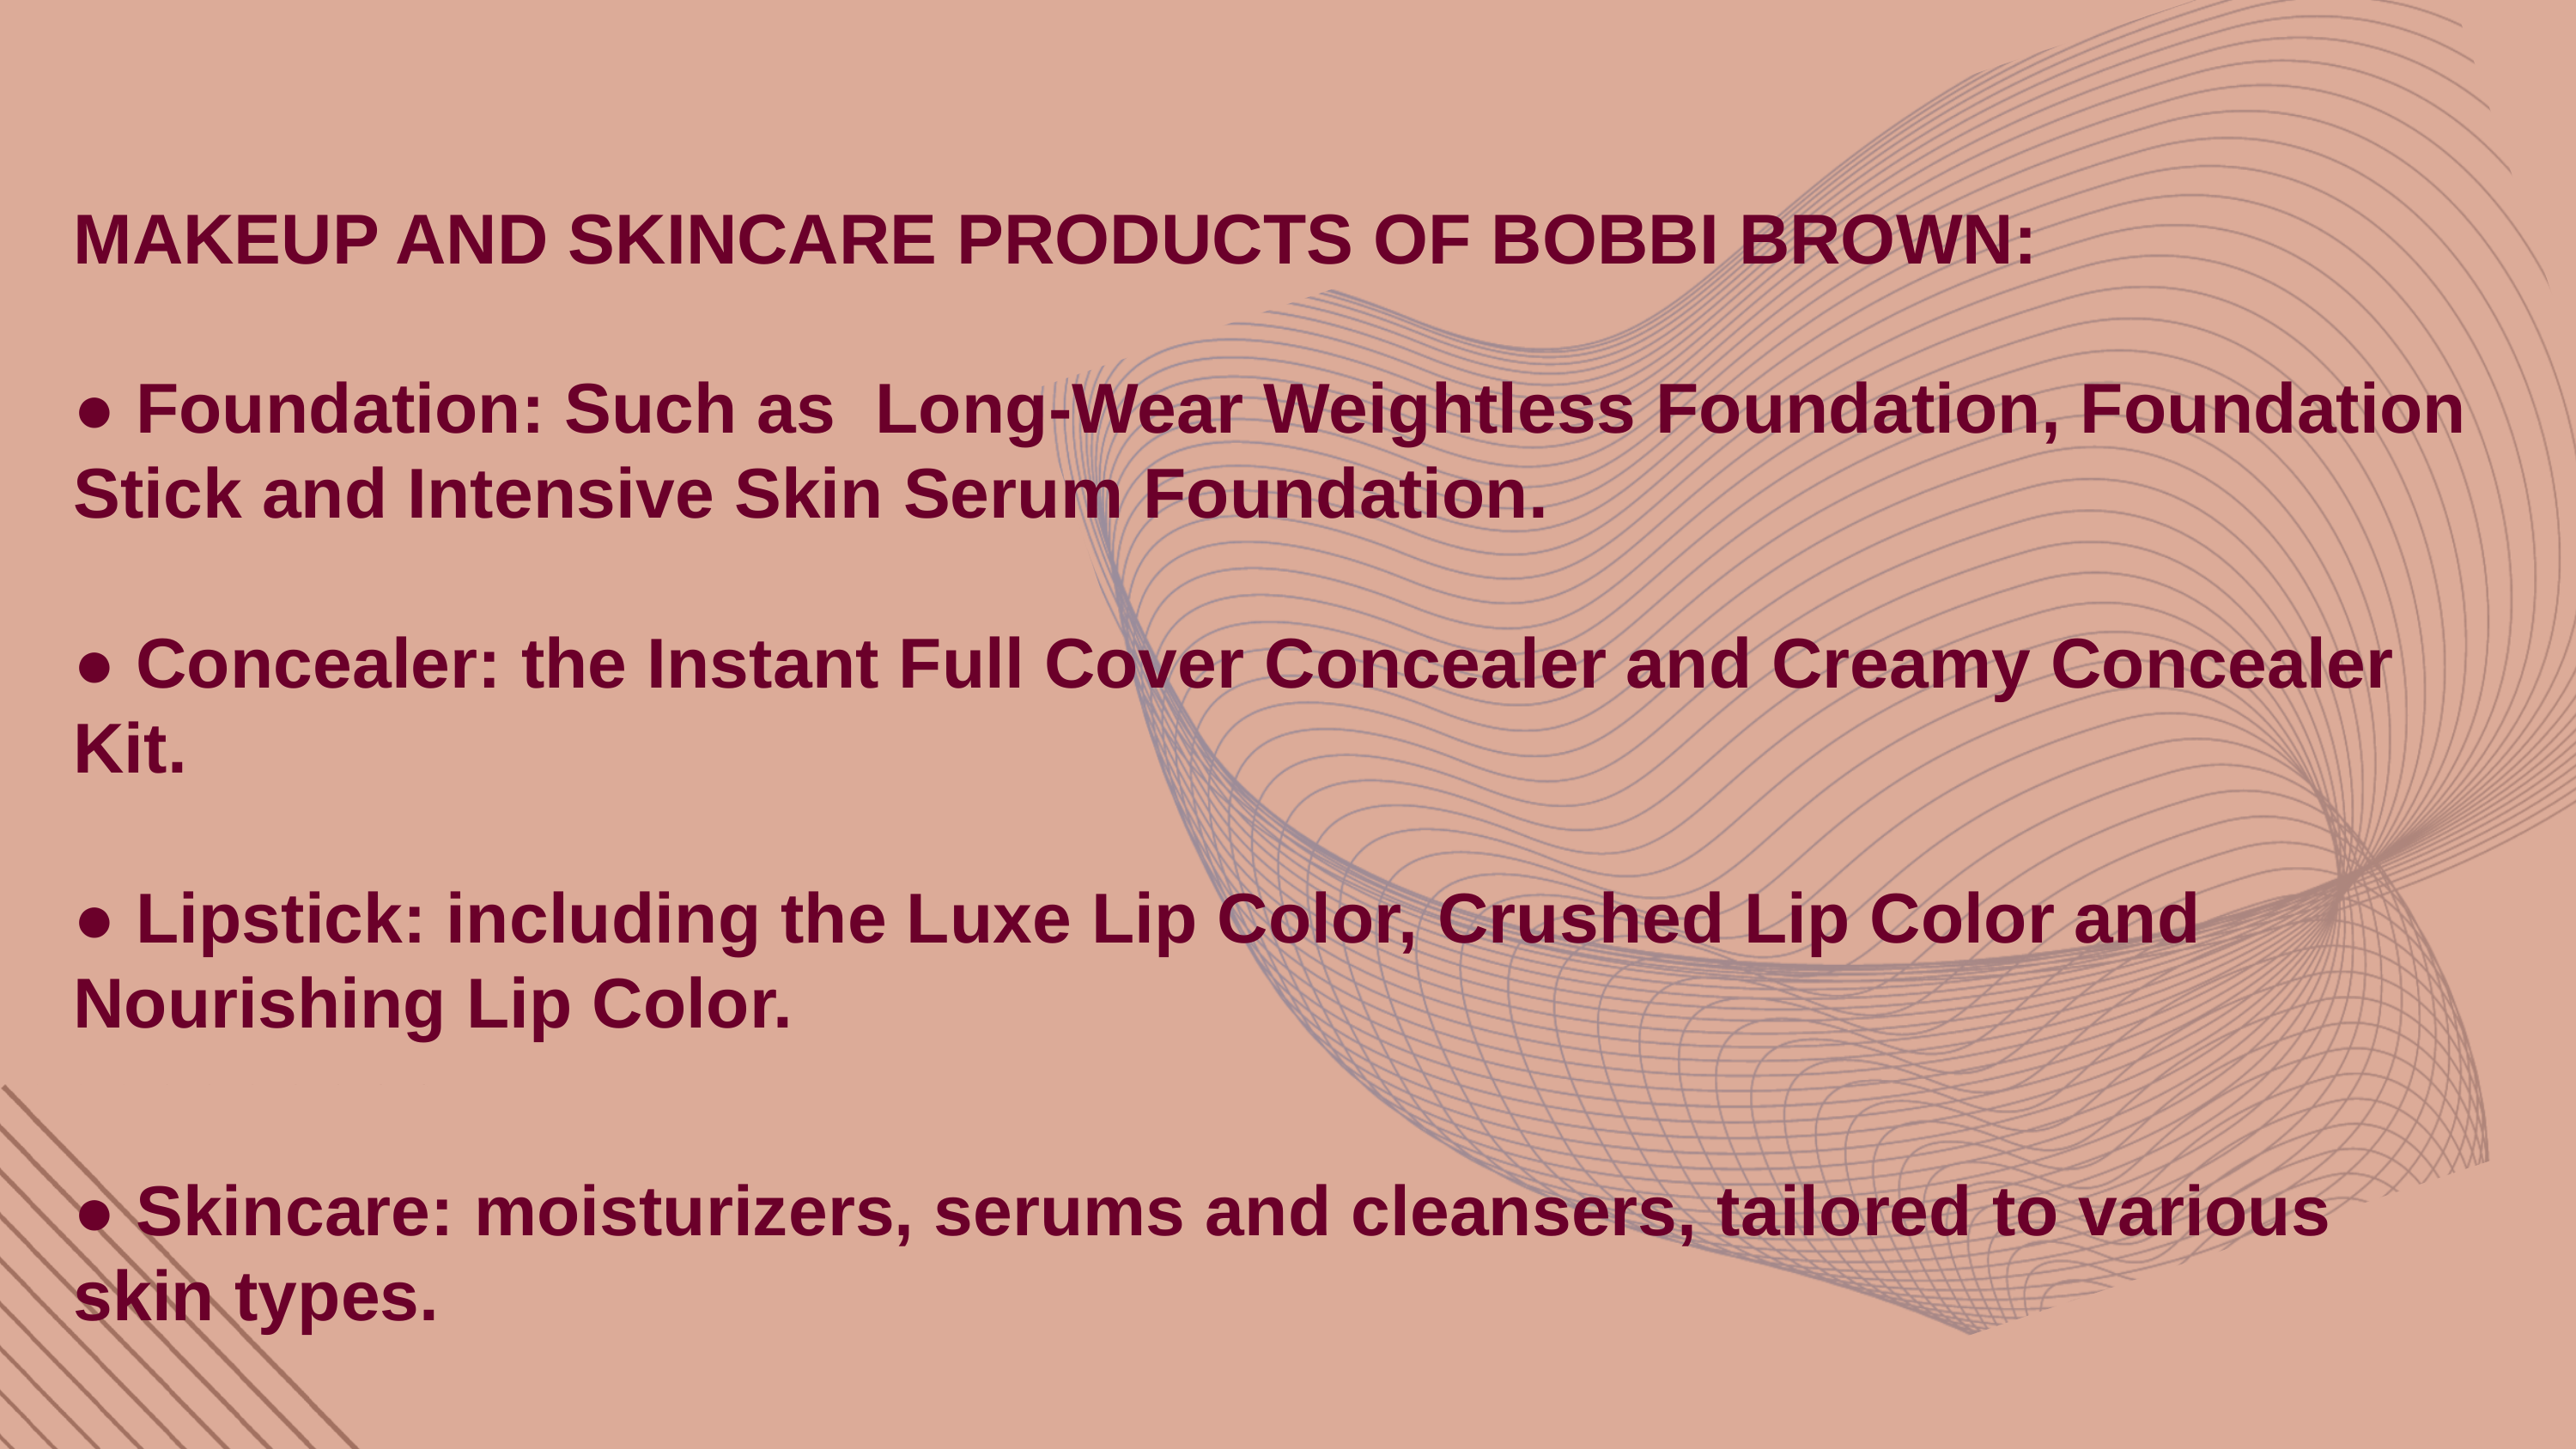

MAKEUP AND SKINCARE PRODUCTS OF BOBBI BROWN:

● Foundation: Such as  Long-Wear Weightless Foundation, Foundation Stick and Intensive Skin Serum Foundation.

● Concealer: the Instant Full Cover Concealer and Creamy Concealer Kit.

● Lipstick: including the Luxe Lip Color, Crushed Lip Color and Nourishing Lip Color.

● Skincare: moisturizers, serums and cleansers, tailored to various skin types.